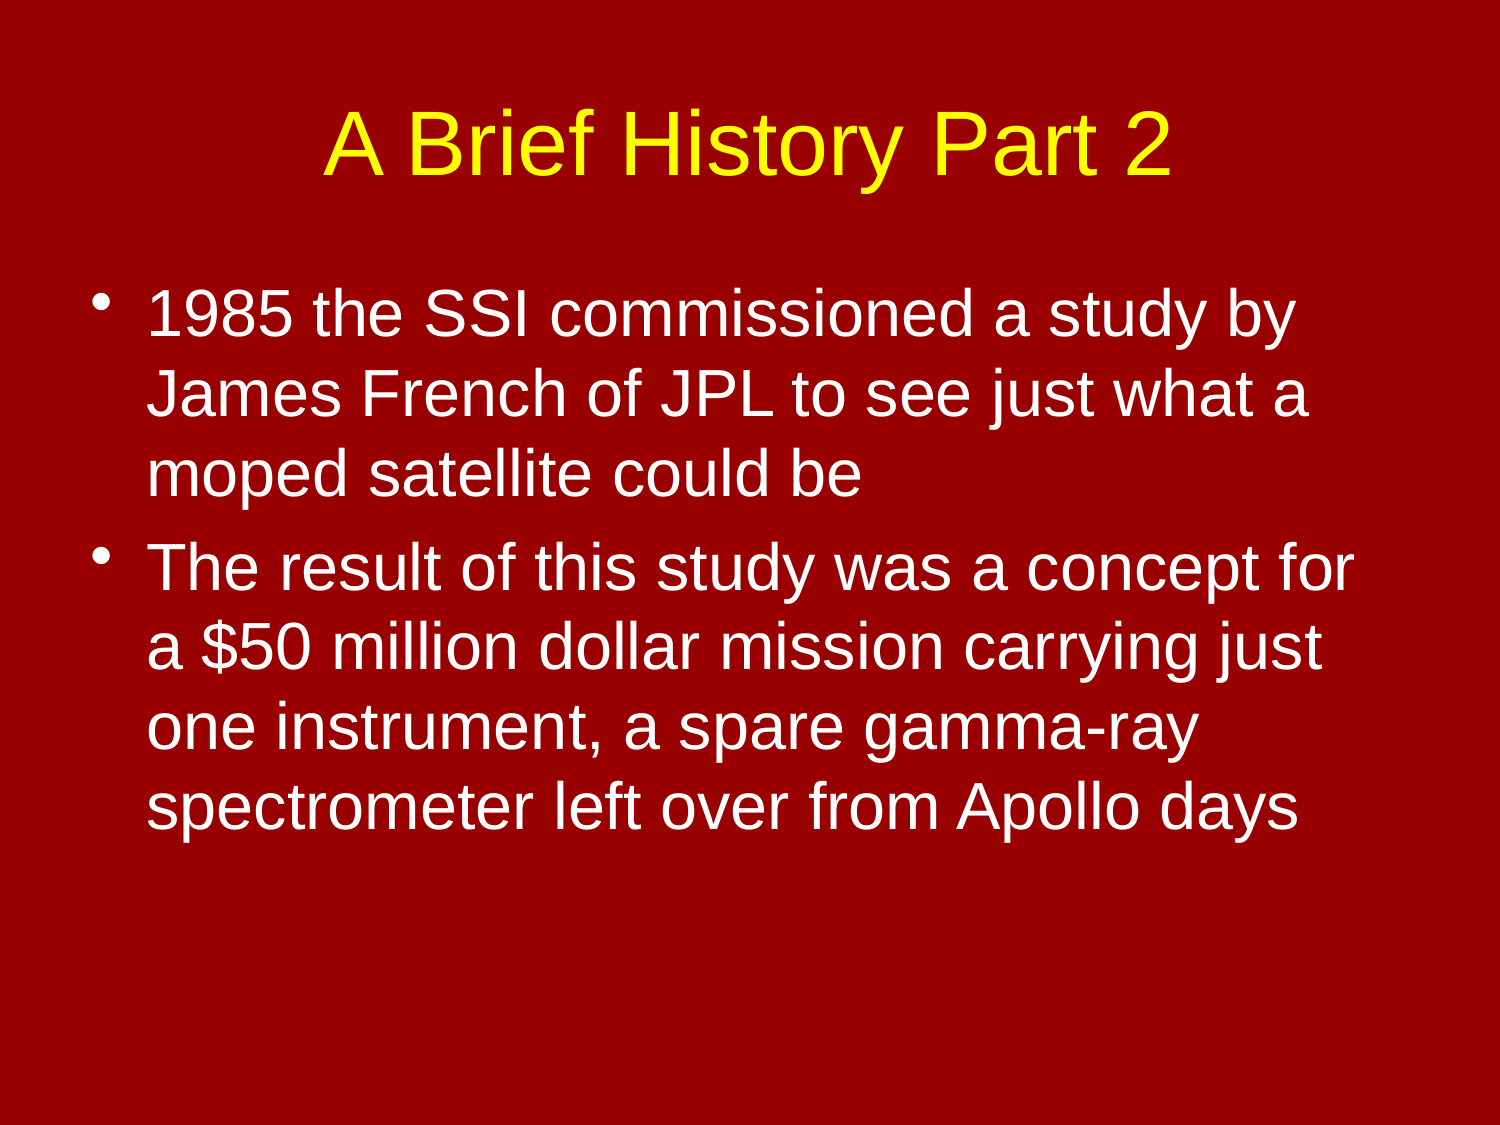

# A Brief History Part 2
1985 the SSI commissioned a study by James French of JPL to see just what a moped satellite could be
The result of this study was a concept for a $50 million dollar mission carrying just one instrument, a spare gamma-ray spectrometer left over from Apollo days